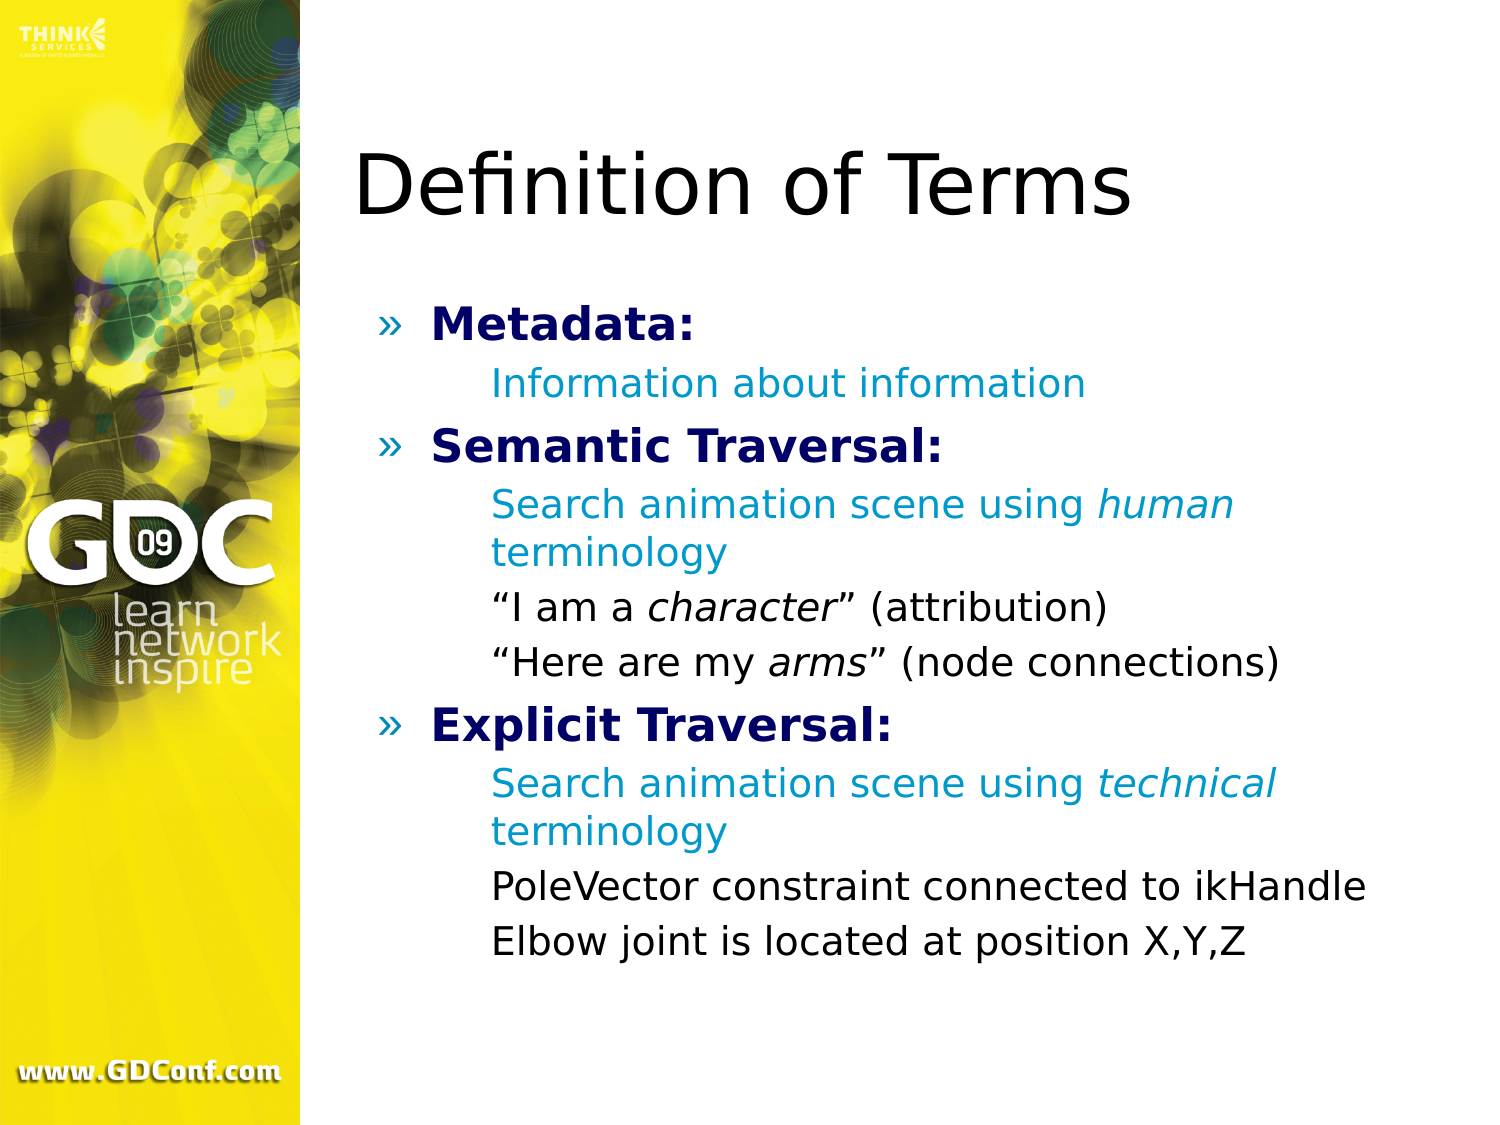

# Definition of Terms
Metadata:
Information about information
Semantic Traversal:
Search animation scene using human terminology
“I am a character” (attribution)
“Here are my arms” (node connections)
Explicit Traversal:
Search animation scene using technical terminology
PoleVector constraint connected to ikHandle
Elbow joint is located at position X,Y,Z